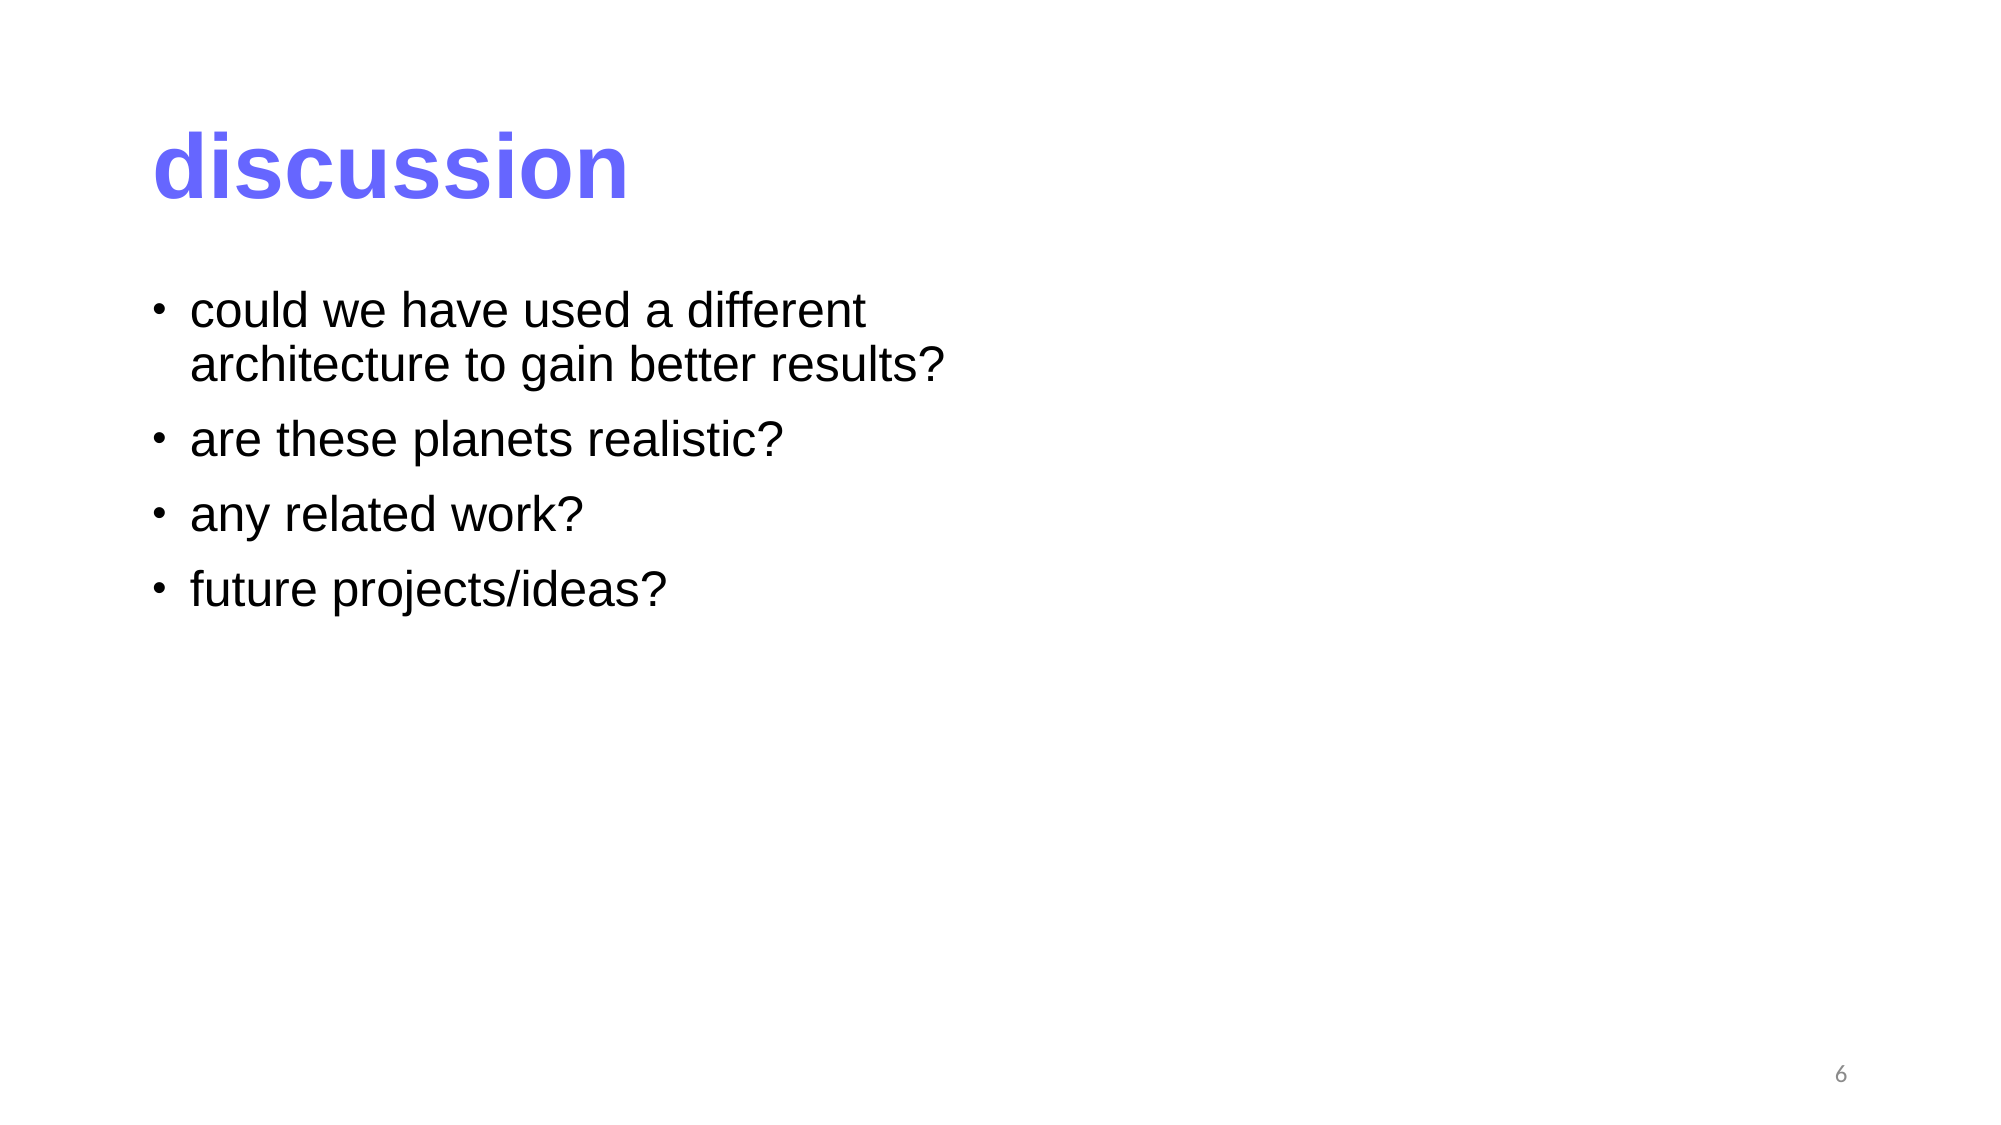

# discussion
could we have used a different architecture to gain better results?
are these planets realistic?
any related work?
future projects/ideas?
6